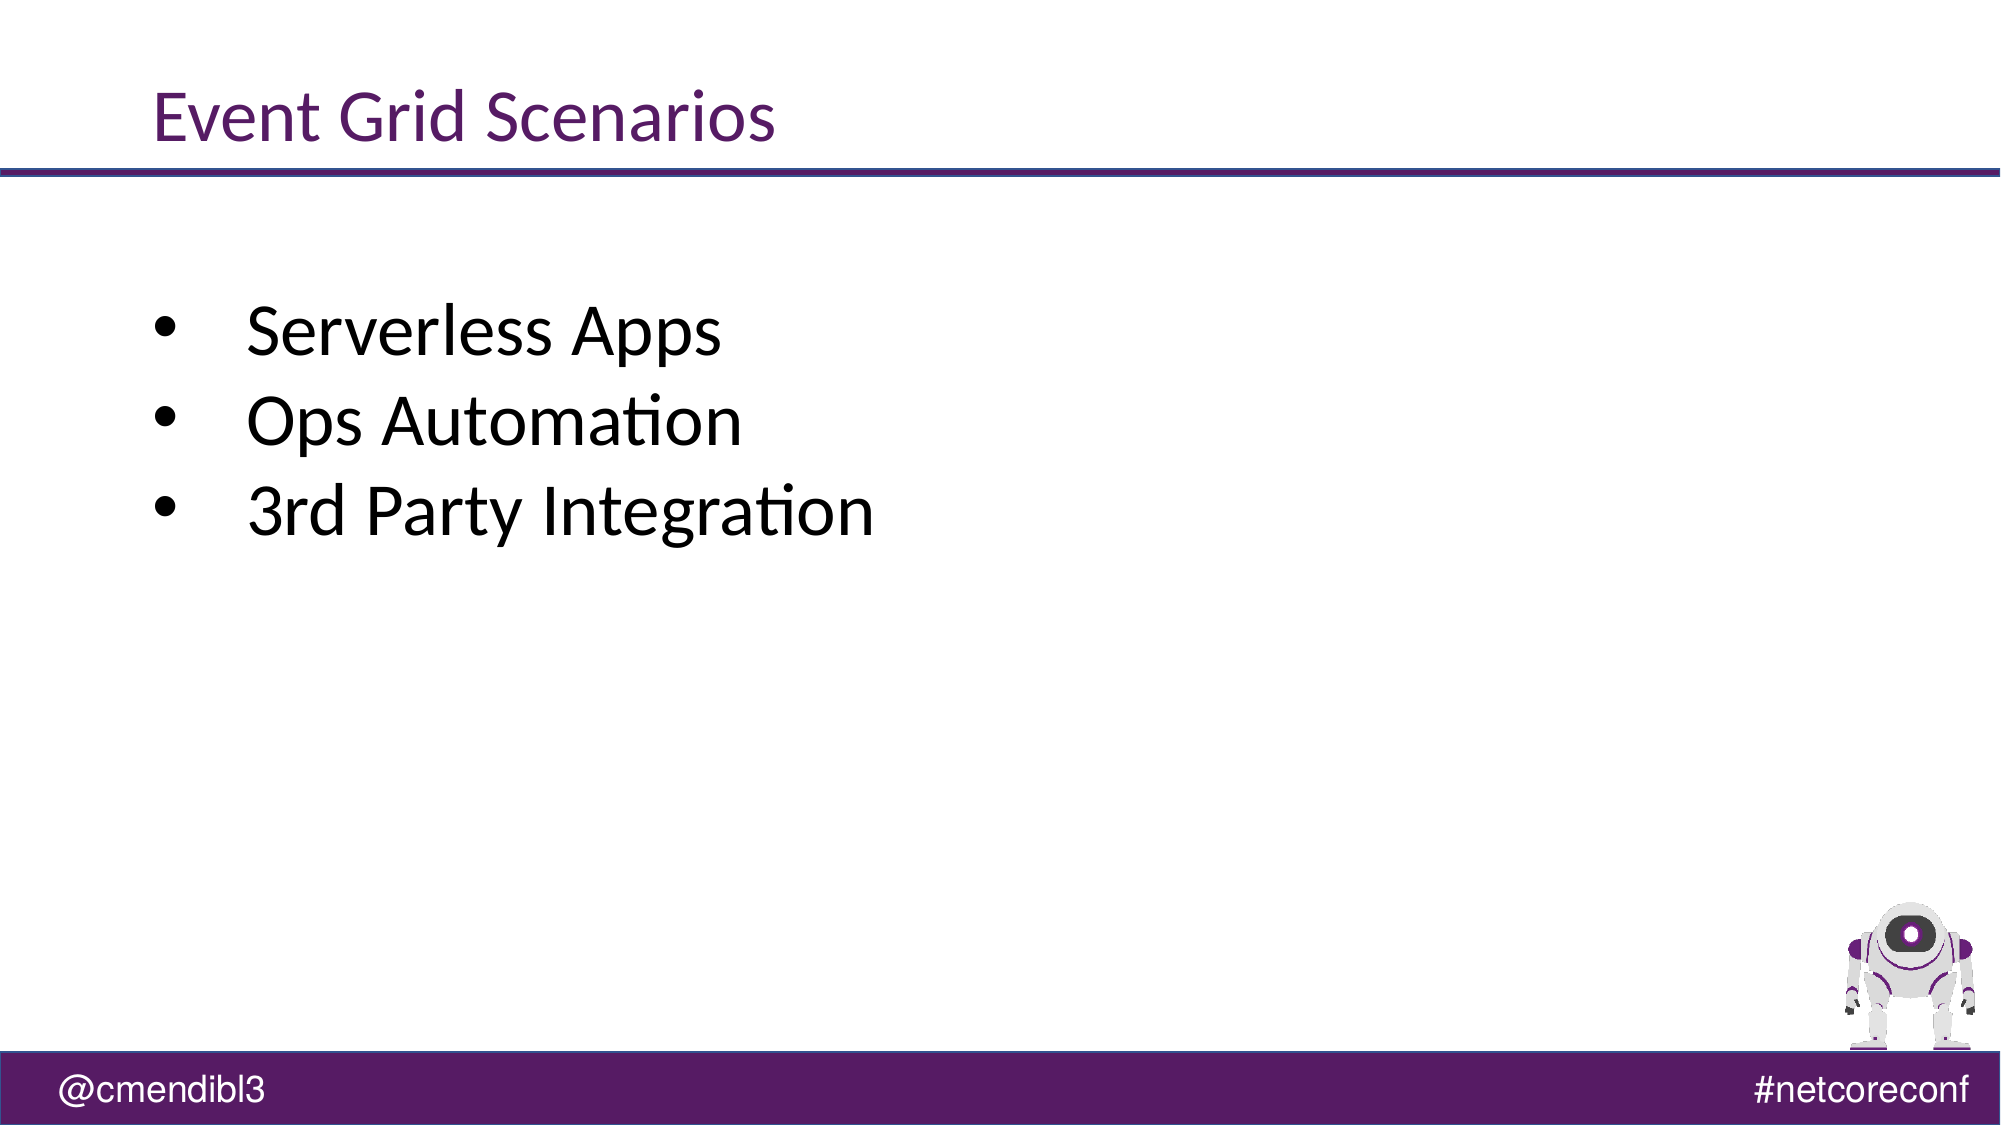

# Event Grid Scenarios
Serverless Apps
Ops Automation
3rd Party Integration